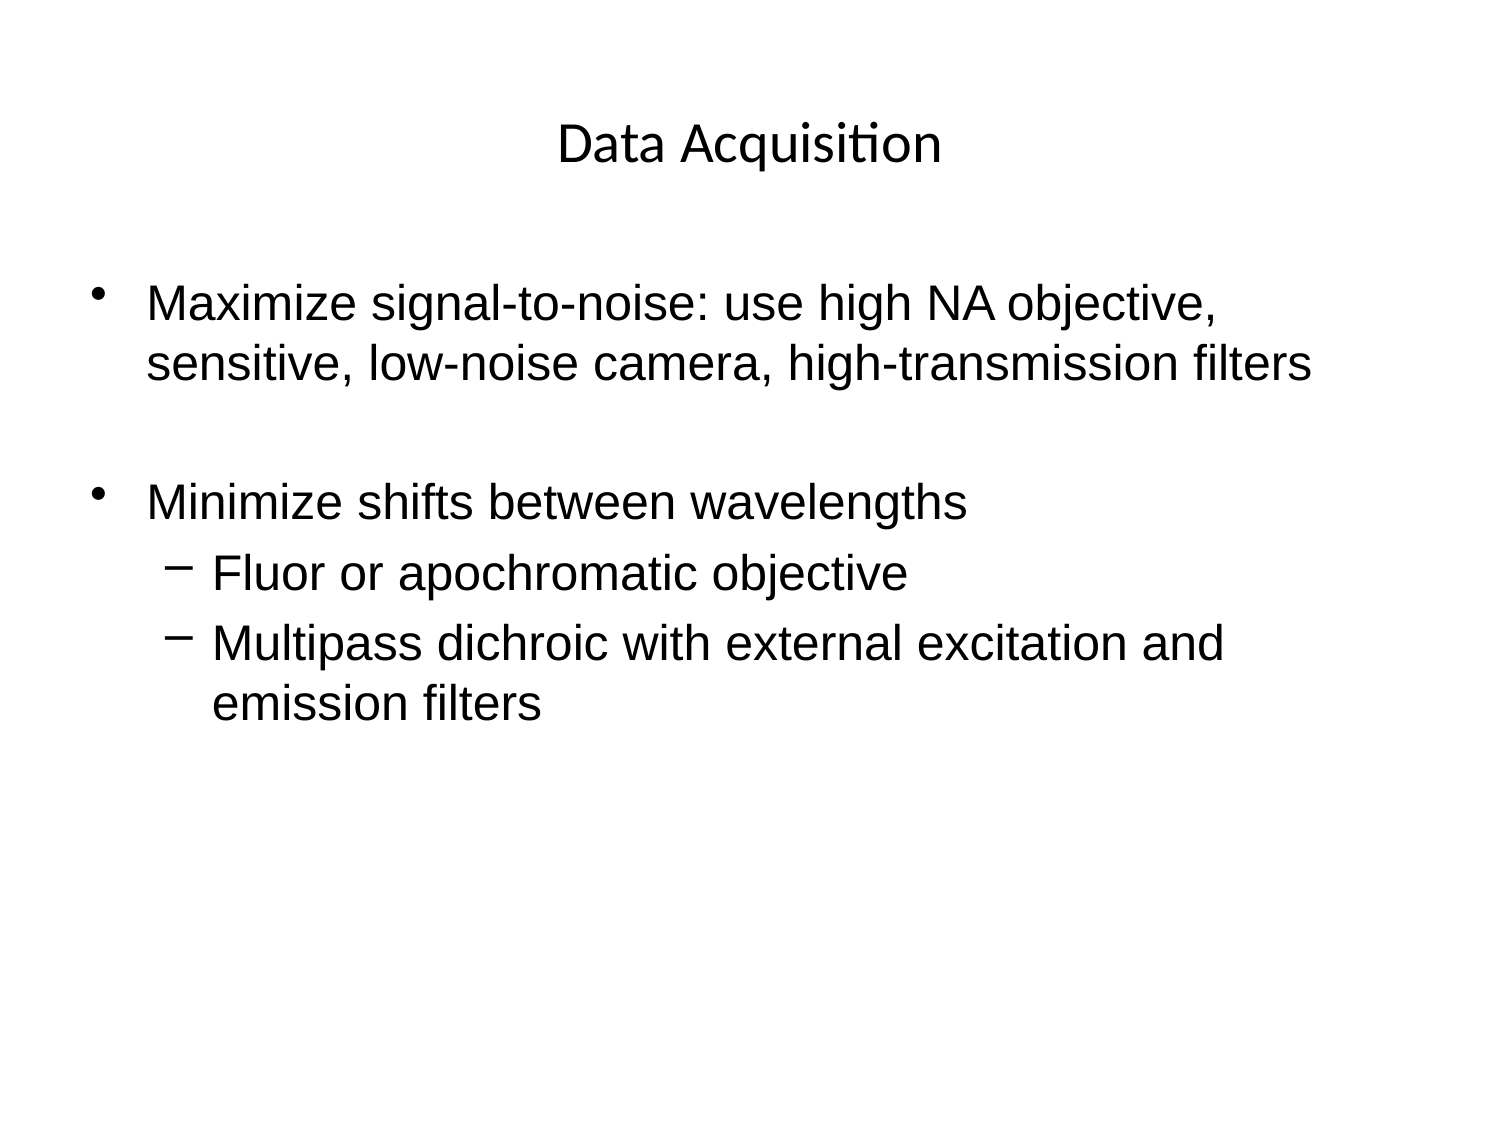

# Data Acquisition
Maximize signal-to-noise: use high NA objective, sensitive, low-noise camera, high-transmission filters

Minimize shifts between wavelengths
Fluor or apochromatic objective
Multipass dichroic with external excitation and emission filters